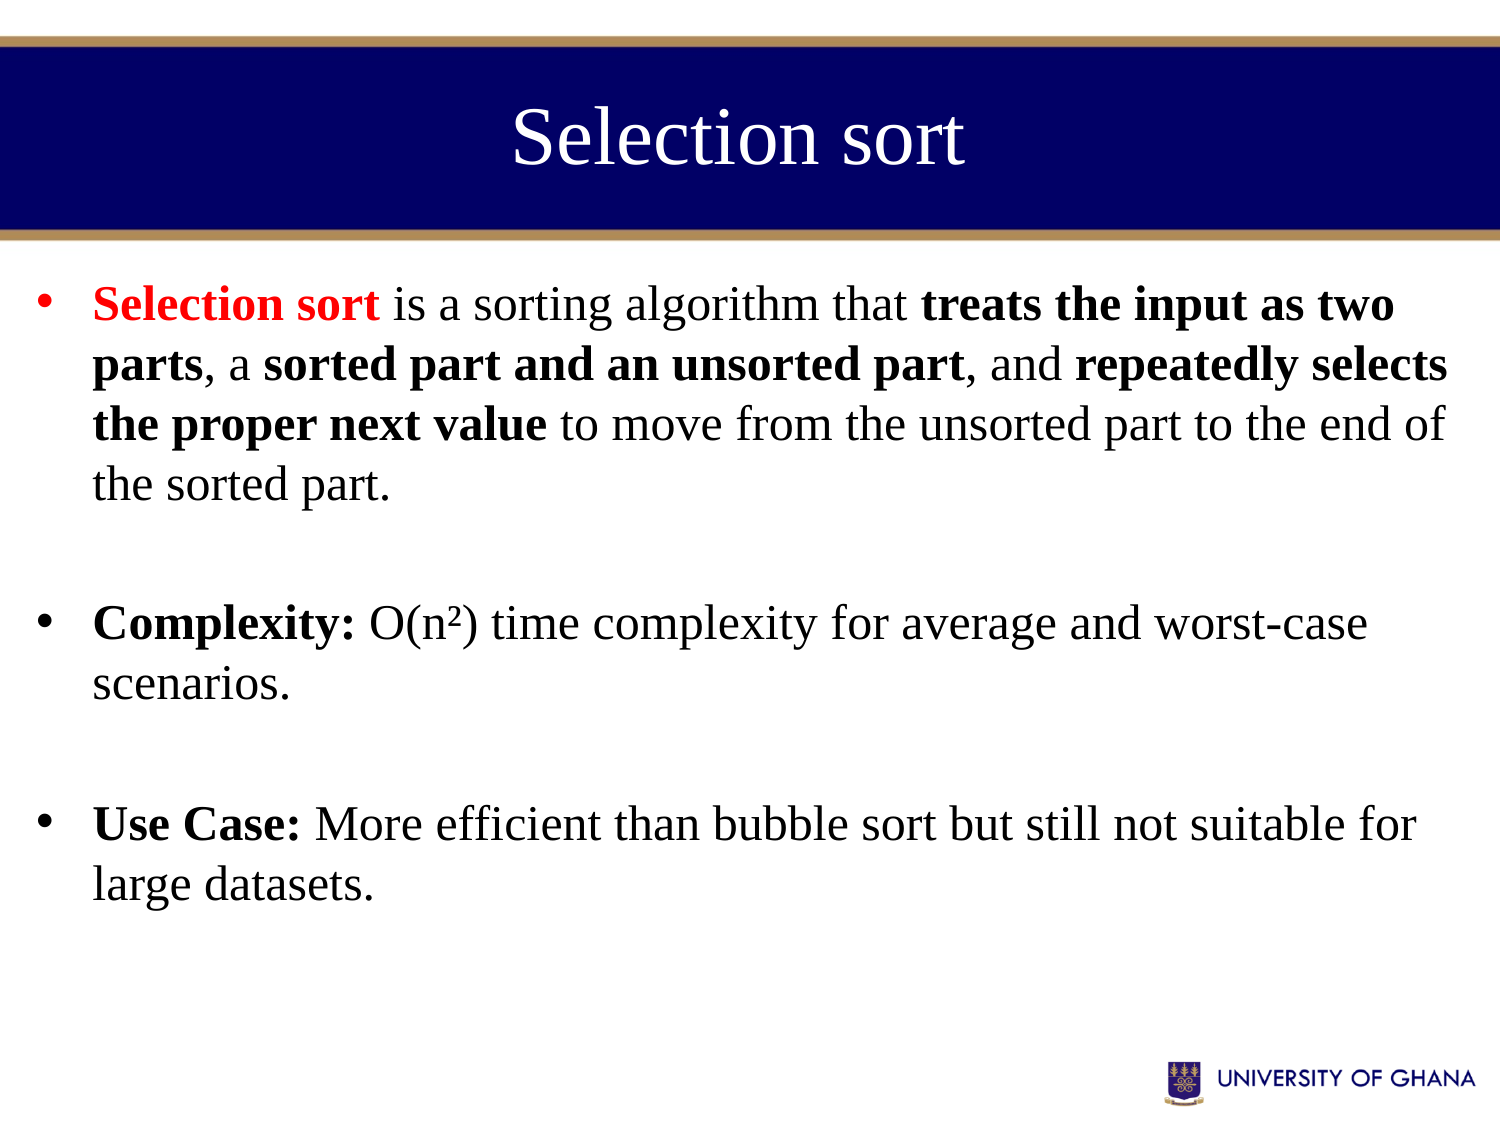

# Selection sort
Selection sort is a sorting algorithm that treats the input as two parts, a sorted part and an unsorted part, and repeatedly selects the proper next value to move from the unsorted part to the end of the sorted part.

Complexity: O(n²) time complexity for average and worst-case scenarios.

Use Case: More efficient than bubble sort but still not suitable for large datasets.